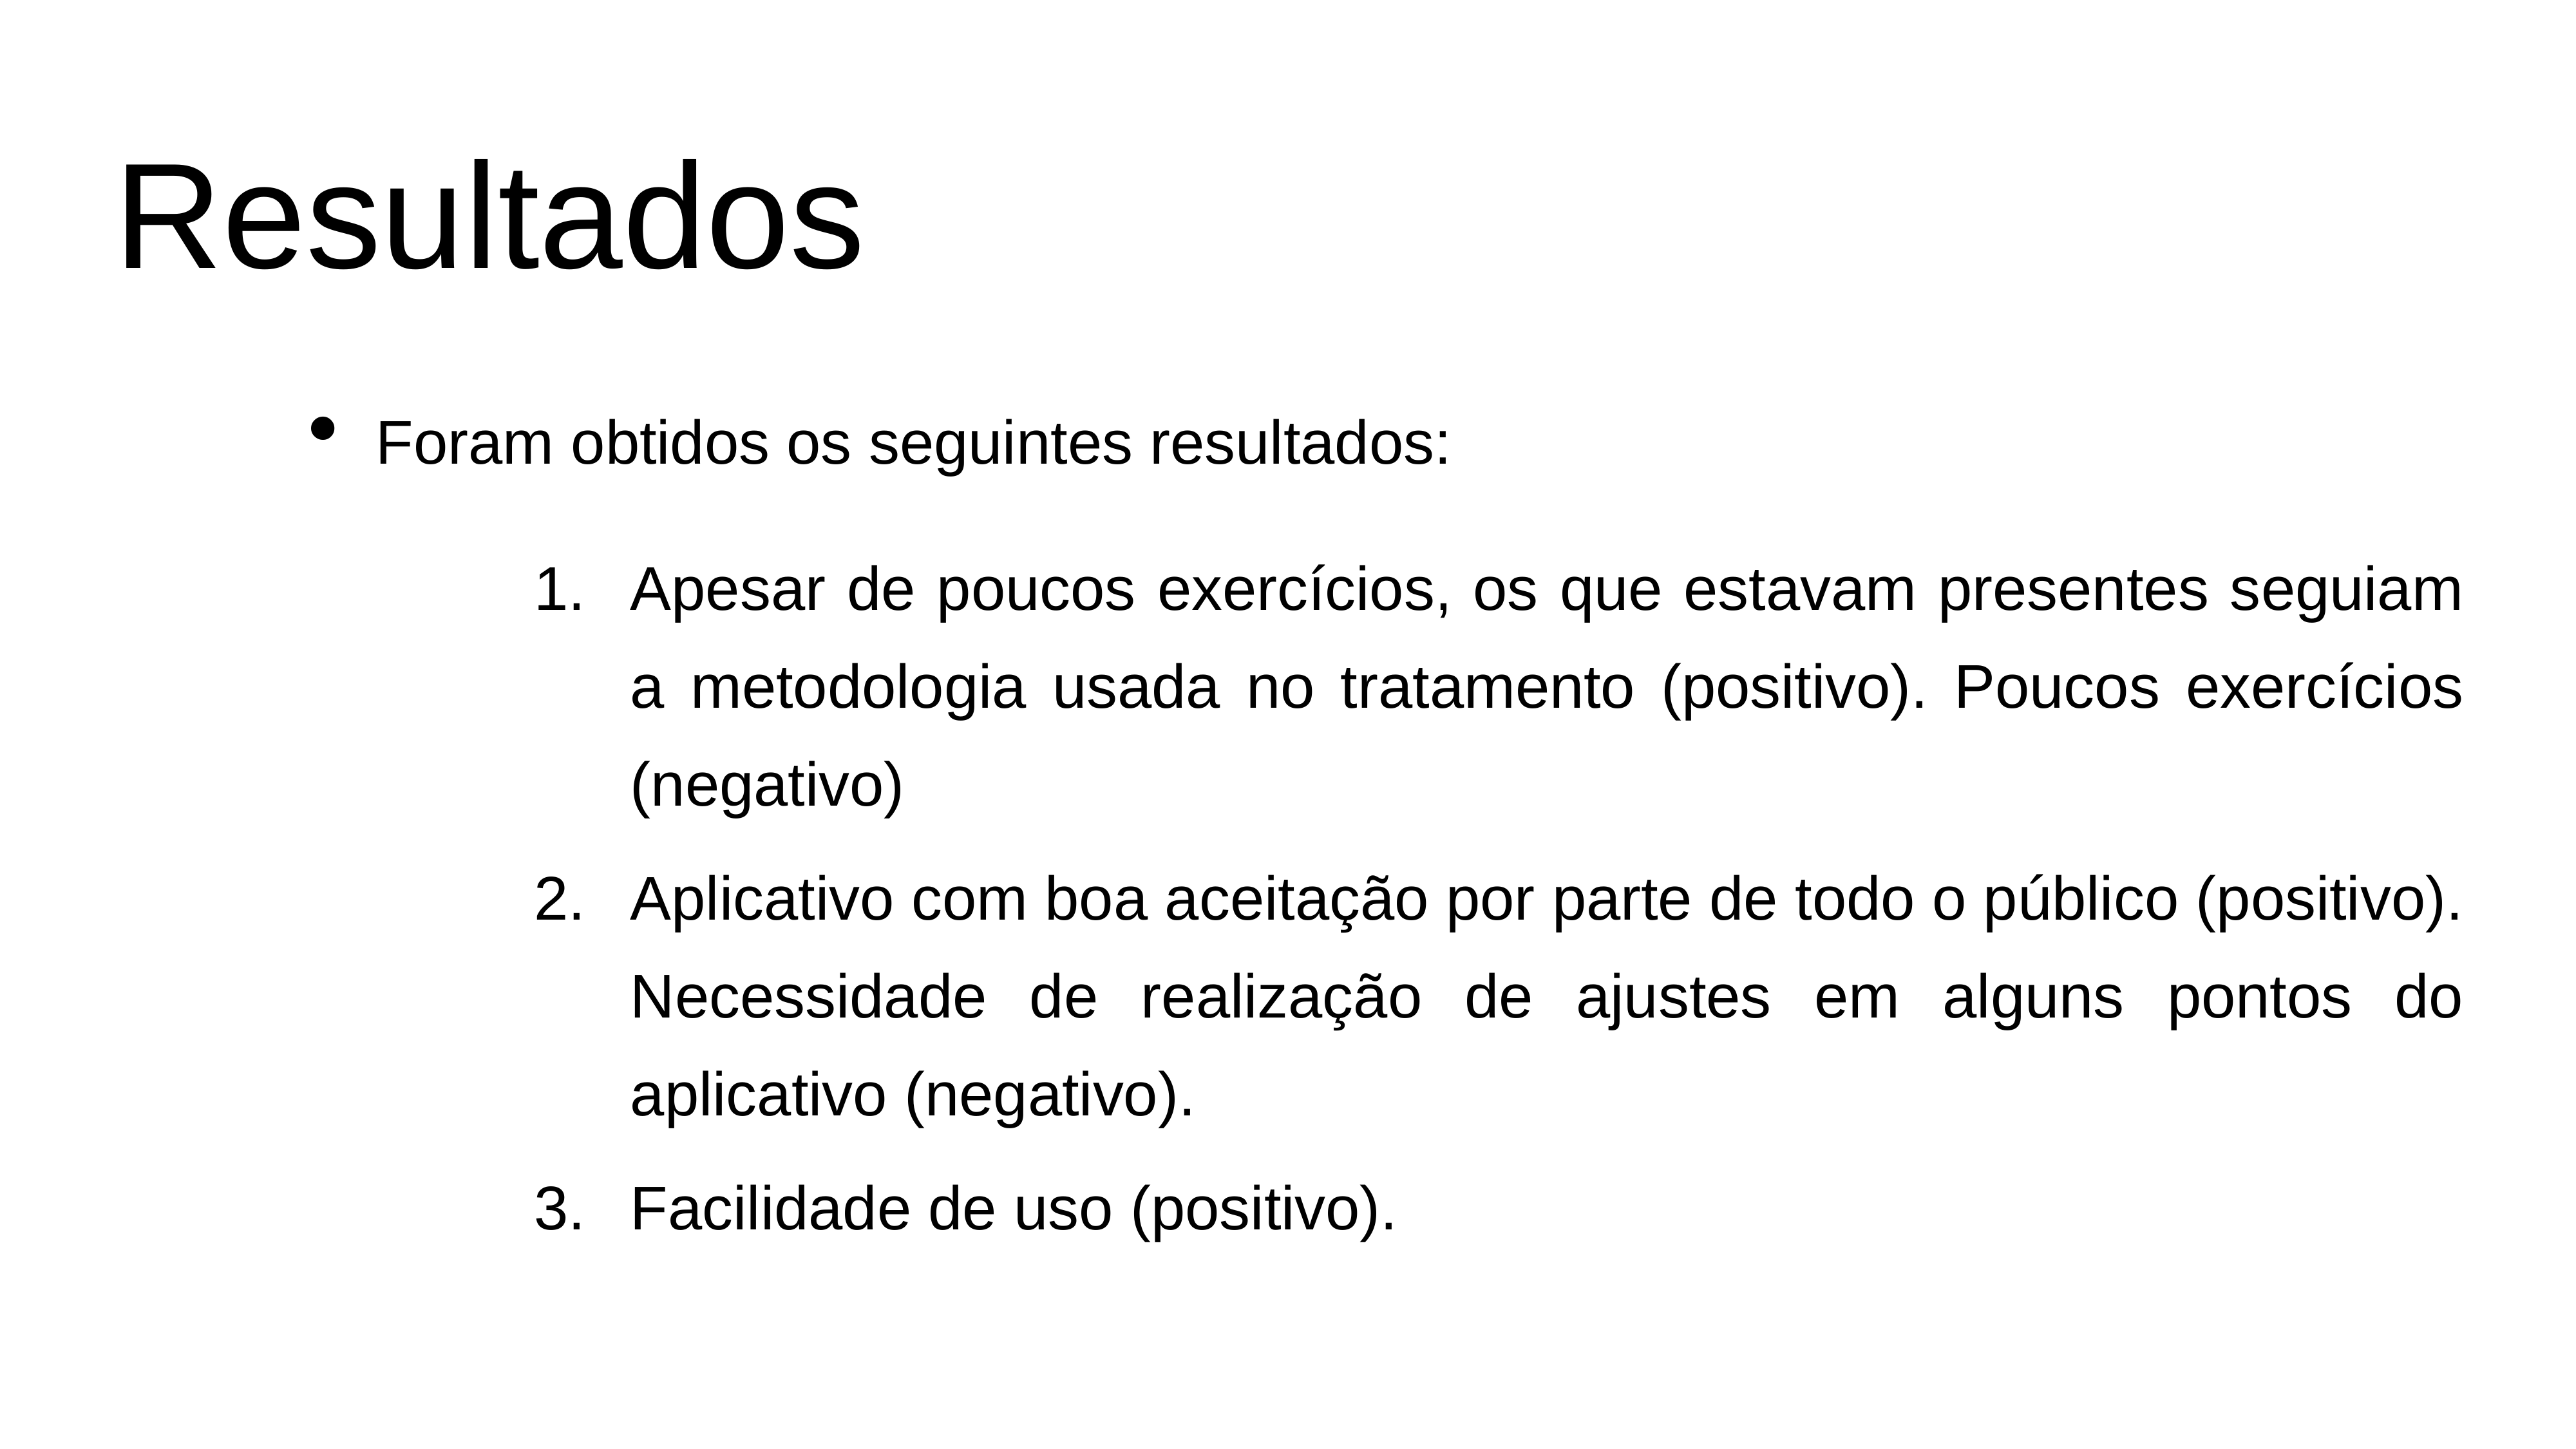

Resultados
Foram obtidos os seguintes resultados:

Apesar de poucos exercícios, os que estavam presentes seguiam a metodologia usada no tratamento (positivo). Poucos exercícios (negativo)
Aplicativo com boa aceitação por parte de todo o público (positivo). Necessidade de realização de ajustes em alguns pontos do aplicativo (negativo).
Facilidade de uso (positivo).
23